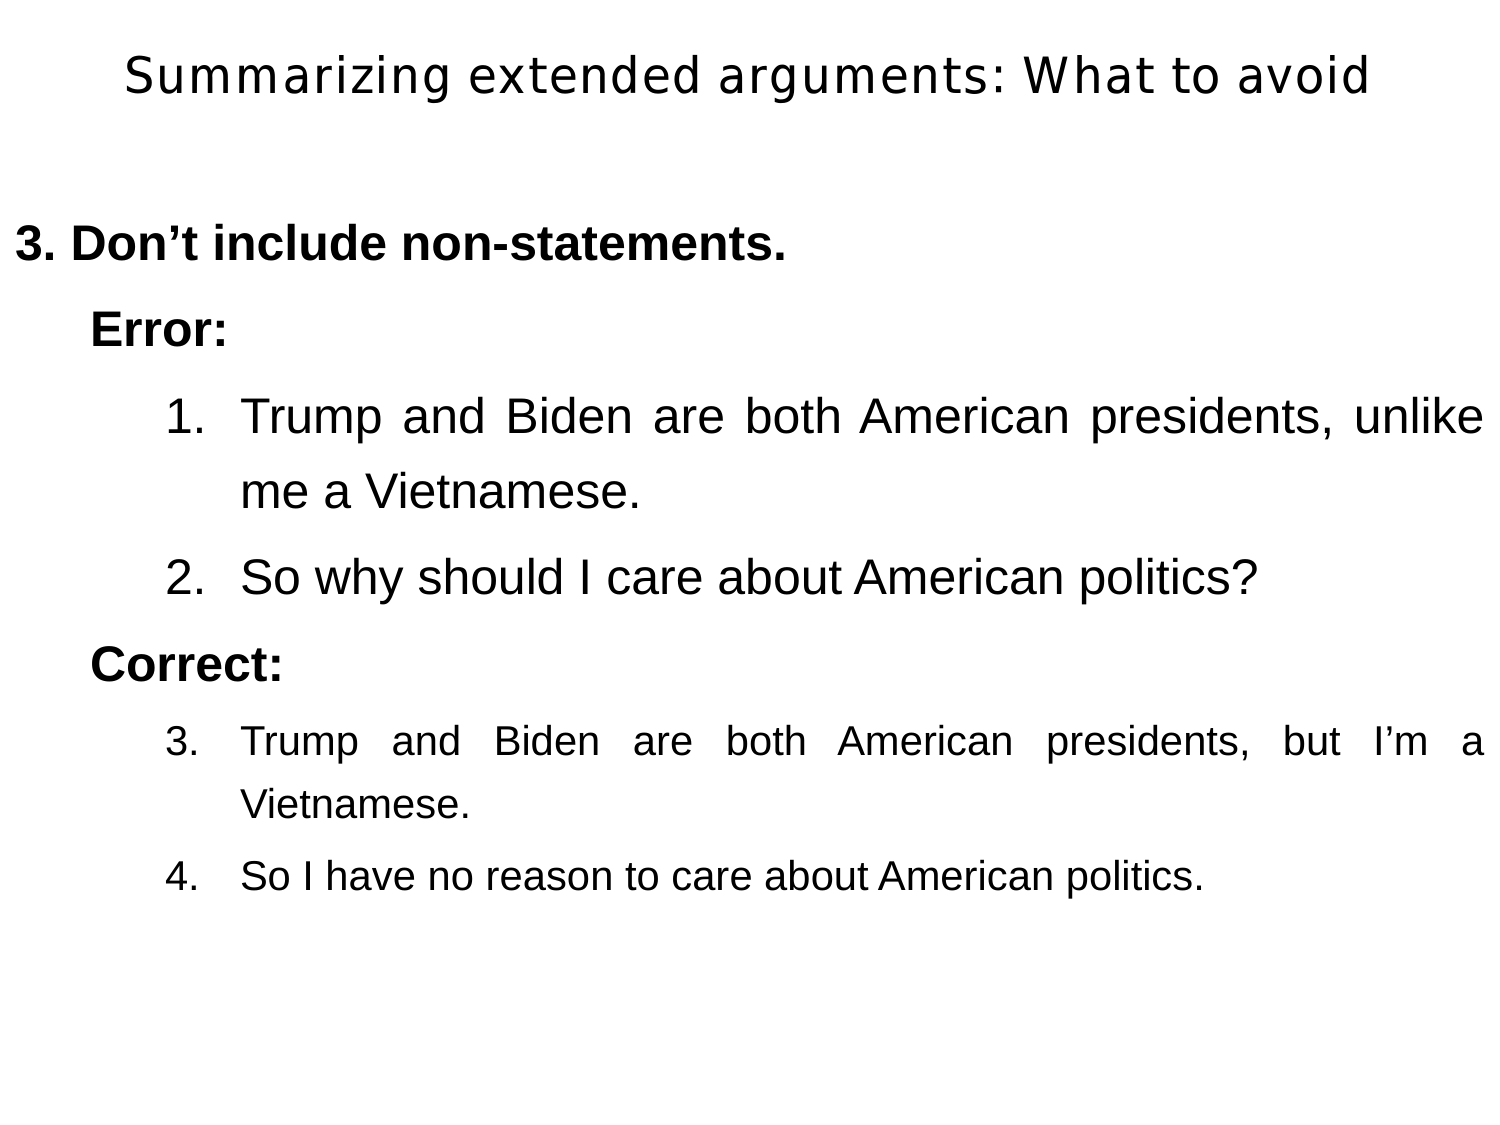

# Summarizing extended arguments: What to avoid
3. Don’t include non-statements.
Error:
Trump and Biden are both American presidents, unlike me a Vietnamese.
So why should I care about American politics?
Correct:
Trump and Biden are both American presidents, but I’m a Vietnamese.
So I have no reason to care about American politics.